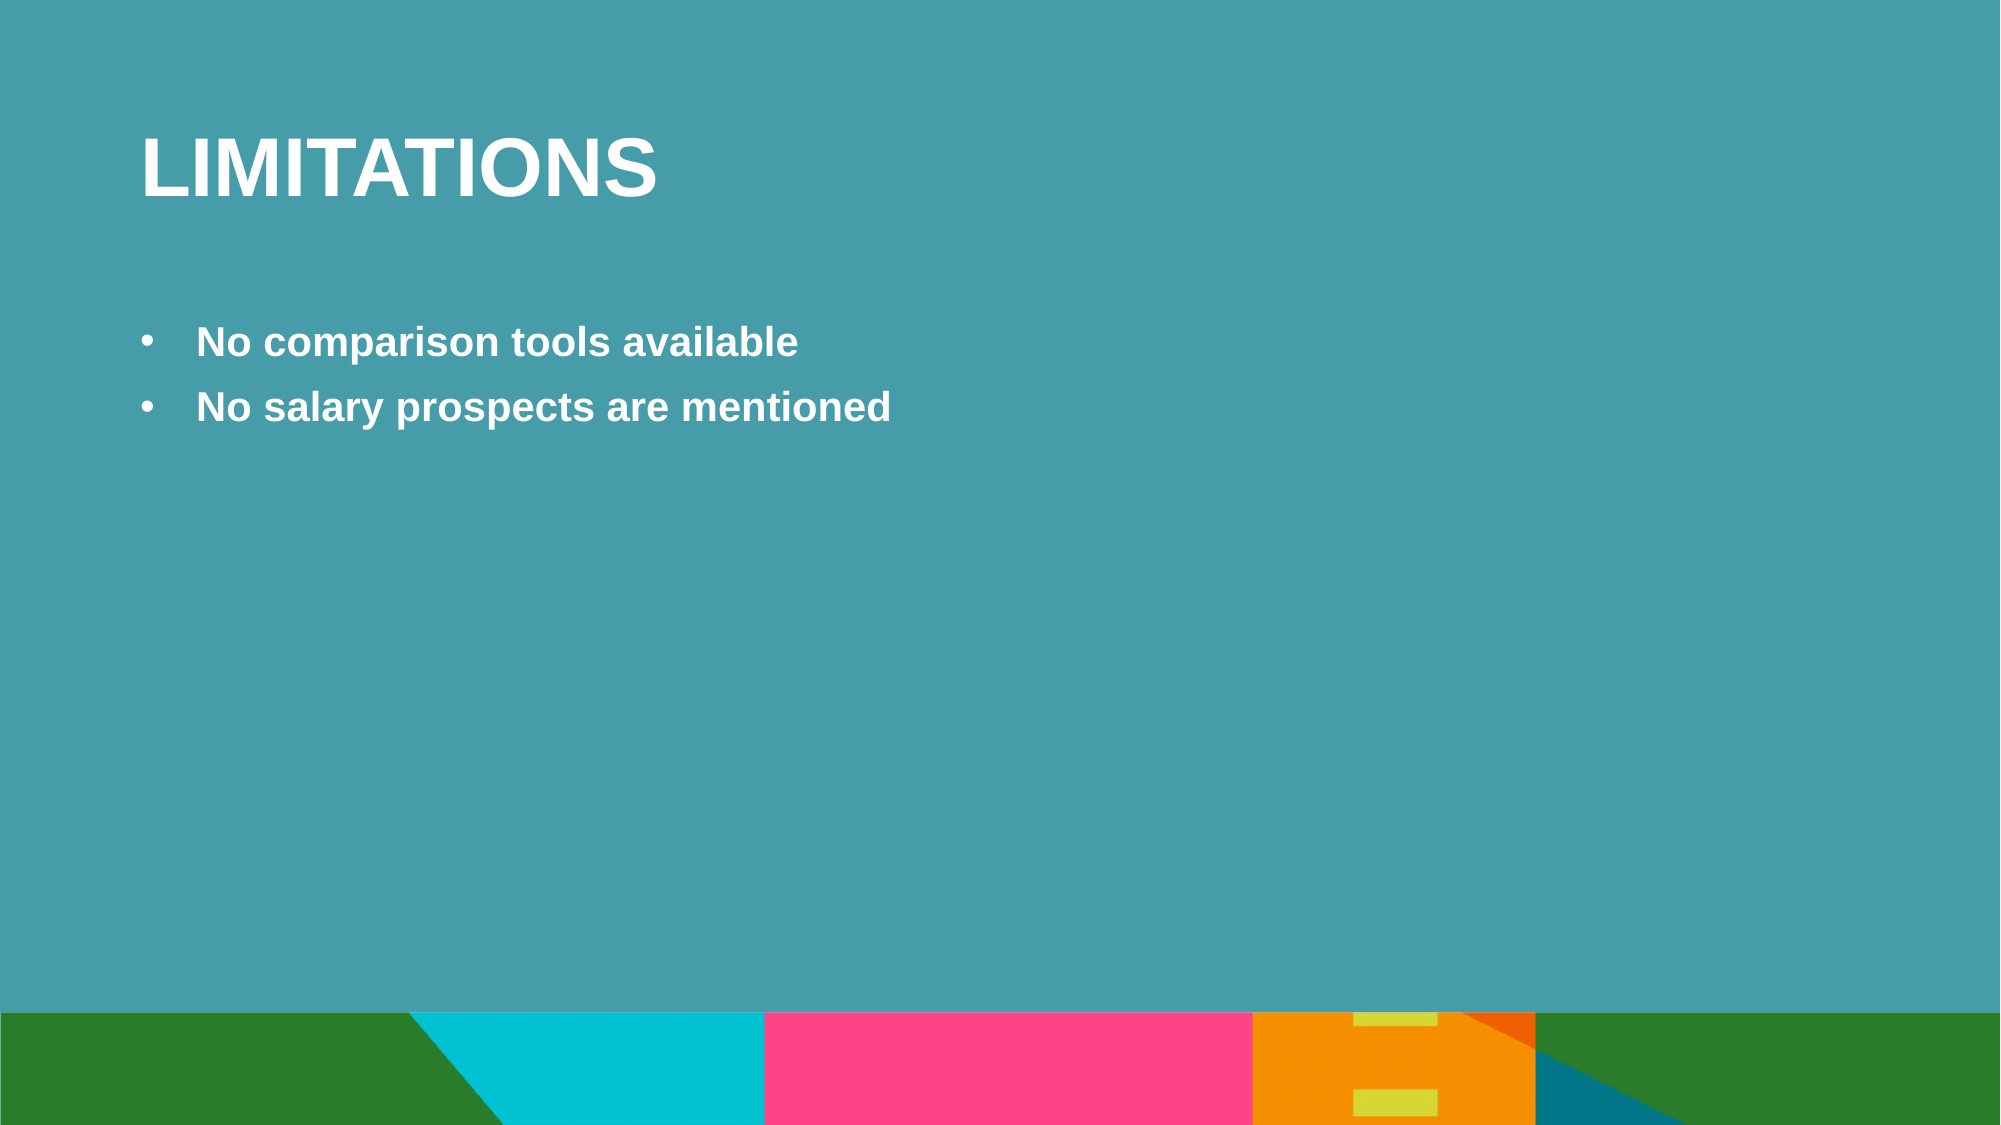

# LIMITATIONS
No comparison tools available
No salary prospects are mentioned